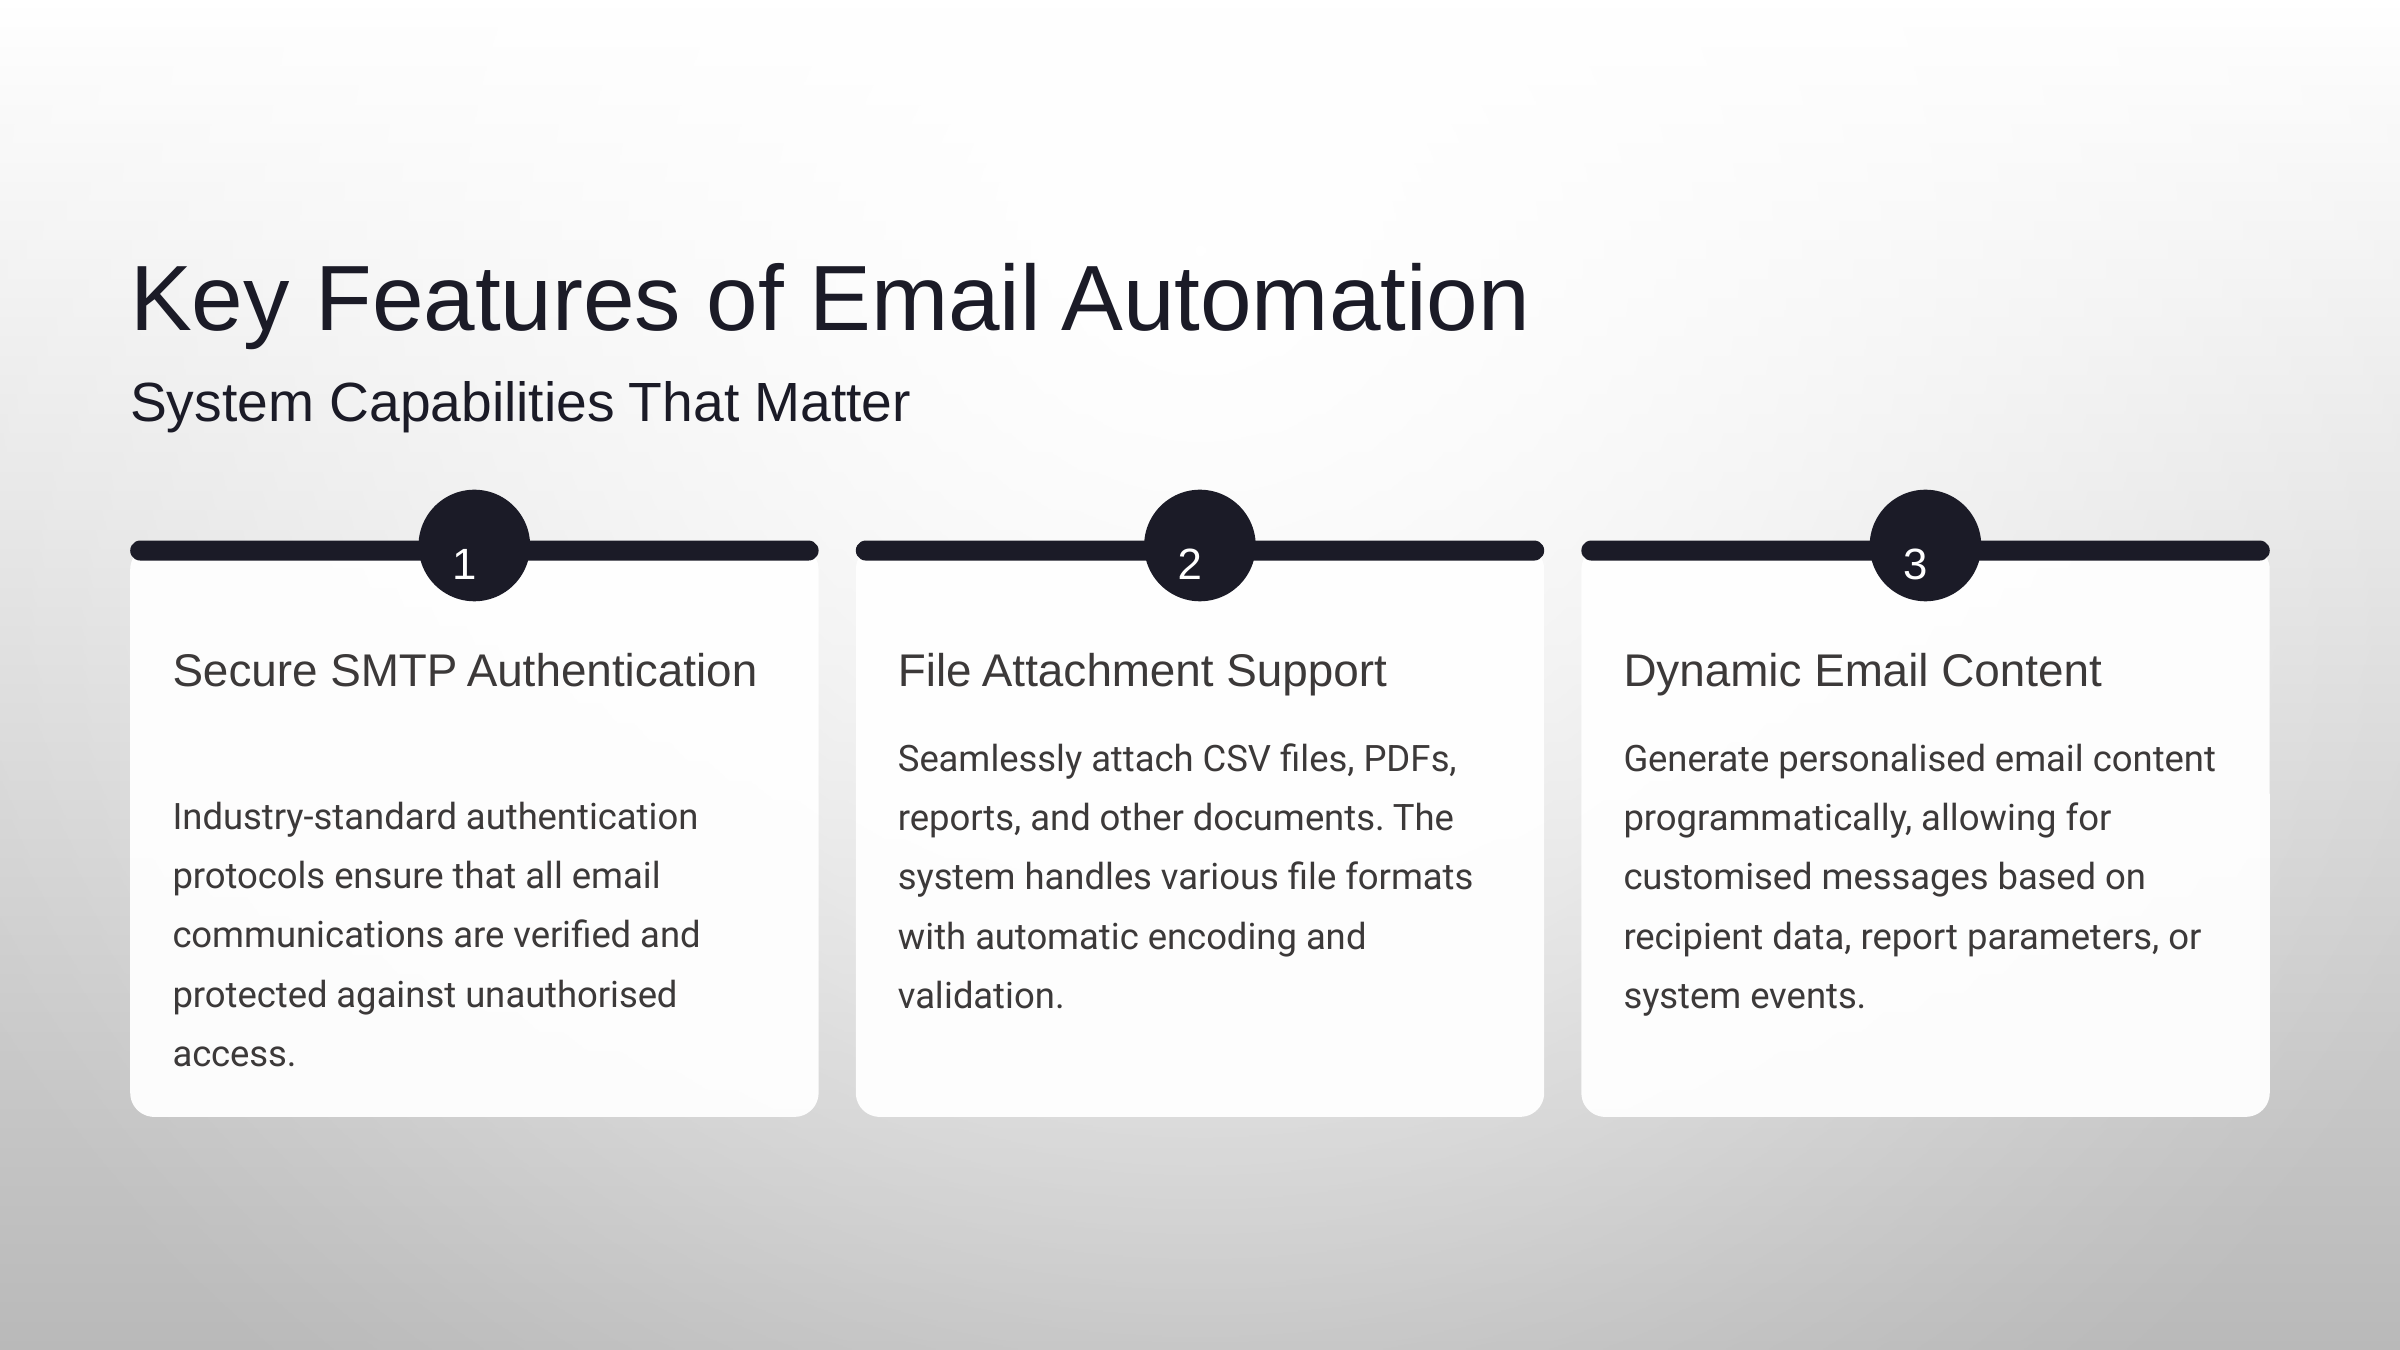

Key Features of Email Automation
System Capabilities That Matter

1
2
3

Secure SMTP Authentication
File Attachment Support
Dynamic Email Content
Seamlessly attach CSV files, PDFs, reports, and other documents. The system handles various file formats with automatic encoding and validation.
Generate personalised email content programmatically, allowing for customised messages based on recipient data, report parameters, or system events.
Industry-standard authentication protocols ensure that all email communications are verified and protected against unauthorised access.